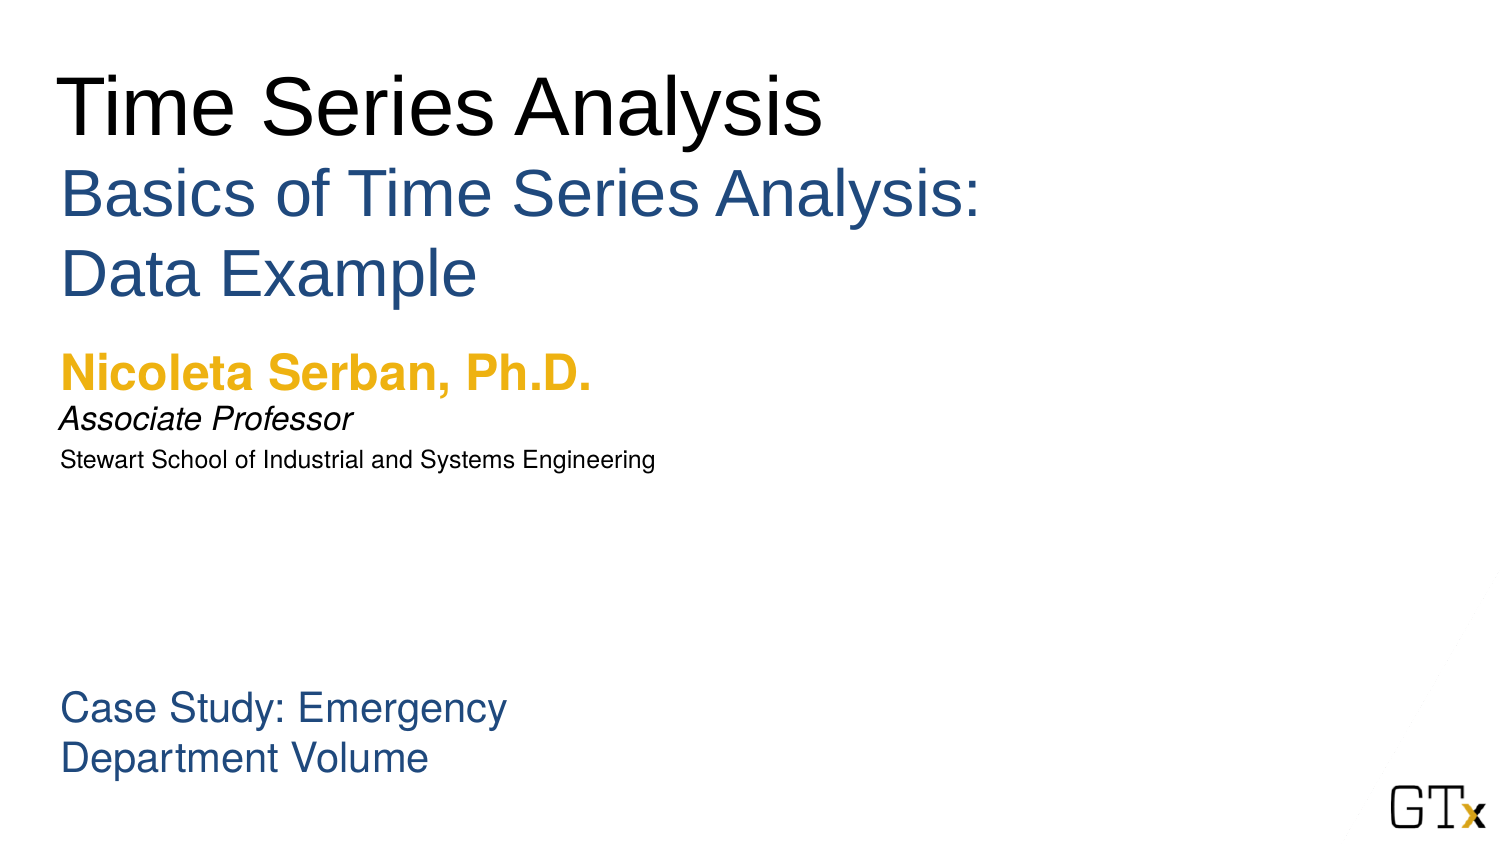

# Time Series Analysis
Basics of Time Series Analysis: Data Example

Nicoleta Serban, Ph.D.
Associate Professor
Stewart School of Industrial and Systems Engineering
Case Study: Emergency Department Volume